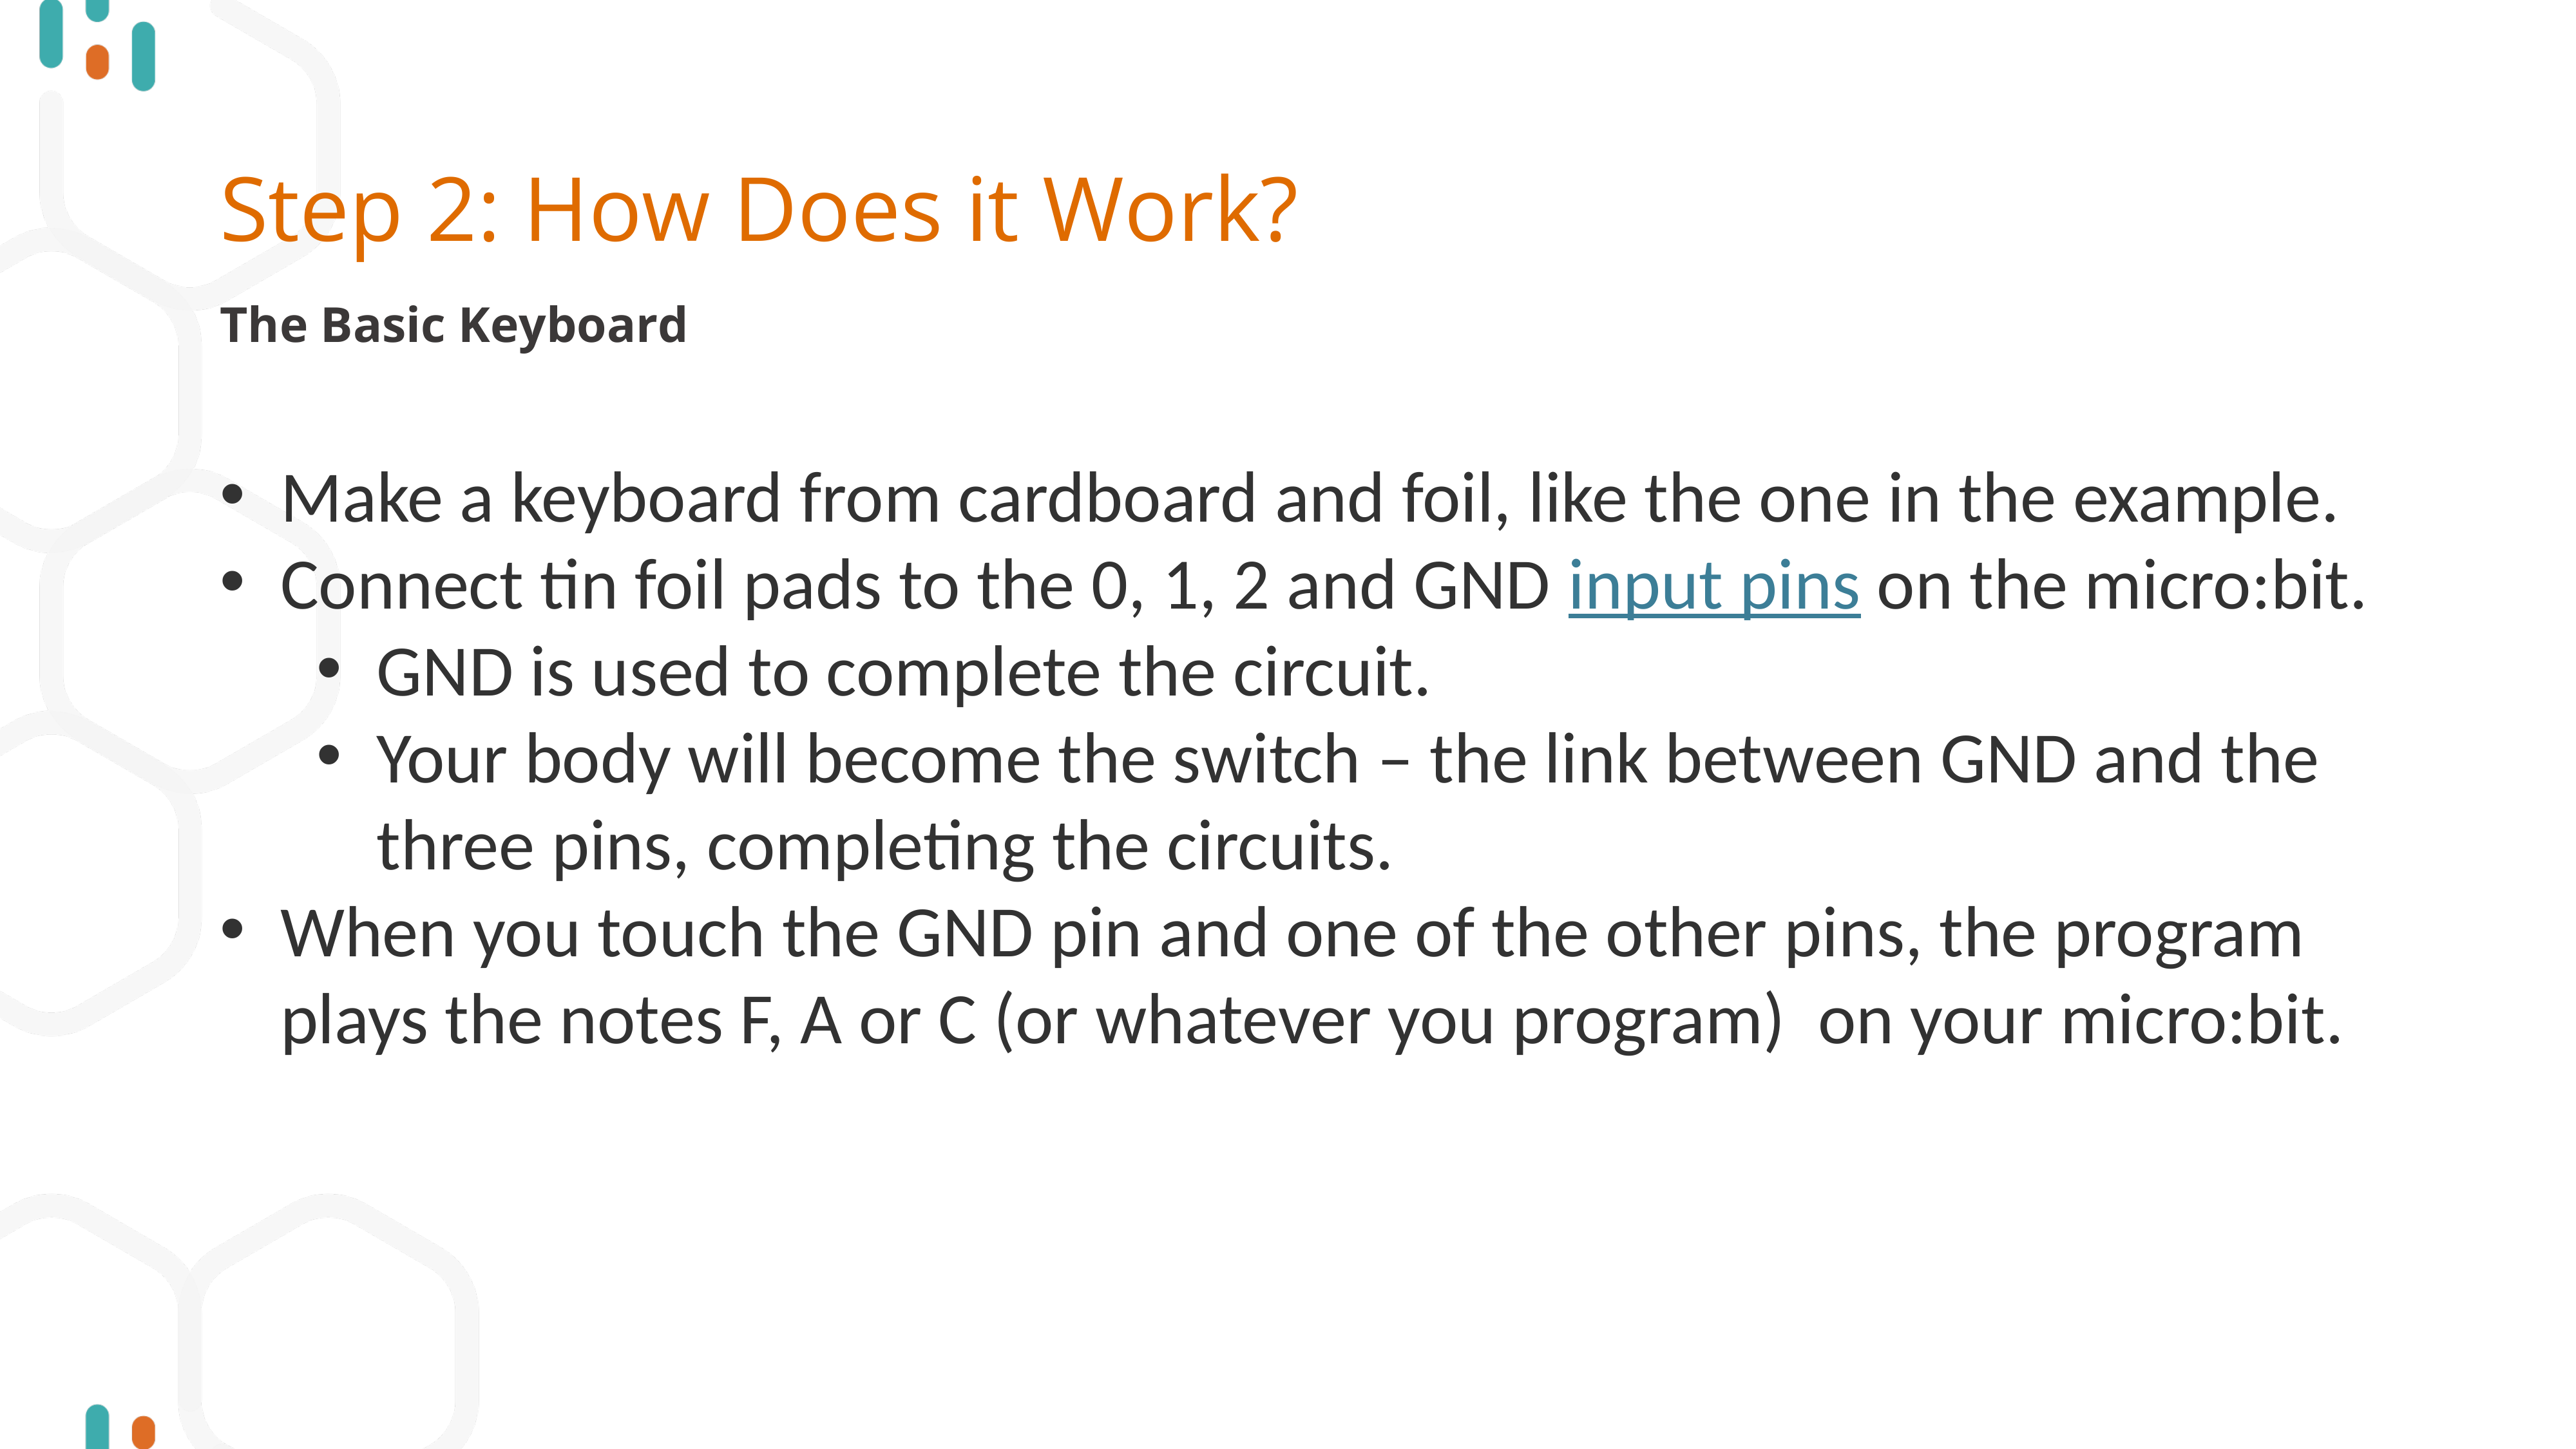

# Step 2: How Does it Work?
The Basic Keyboard
Make a keyboard from cardboard and foil, like the one in the example.
Connect tin foil pads to the 0, 1, 2 and GND input pins on the micro:bit.
GND is used to complete the circuit.
Your body will become the switch – the link between GND and the three pins, completing the circuits.
When you touch the GND pin and one of the other pins, the program plays the notes F, A or C (or whatever you program)  on your micro:bit.